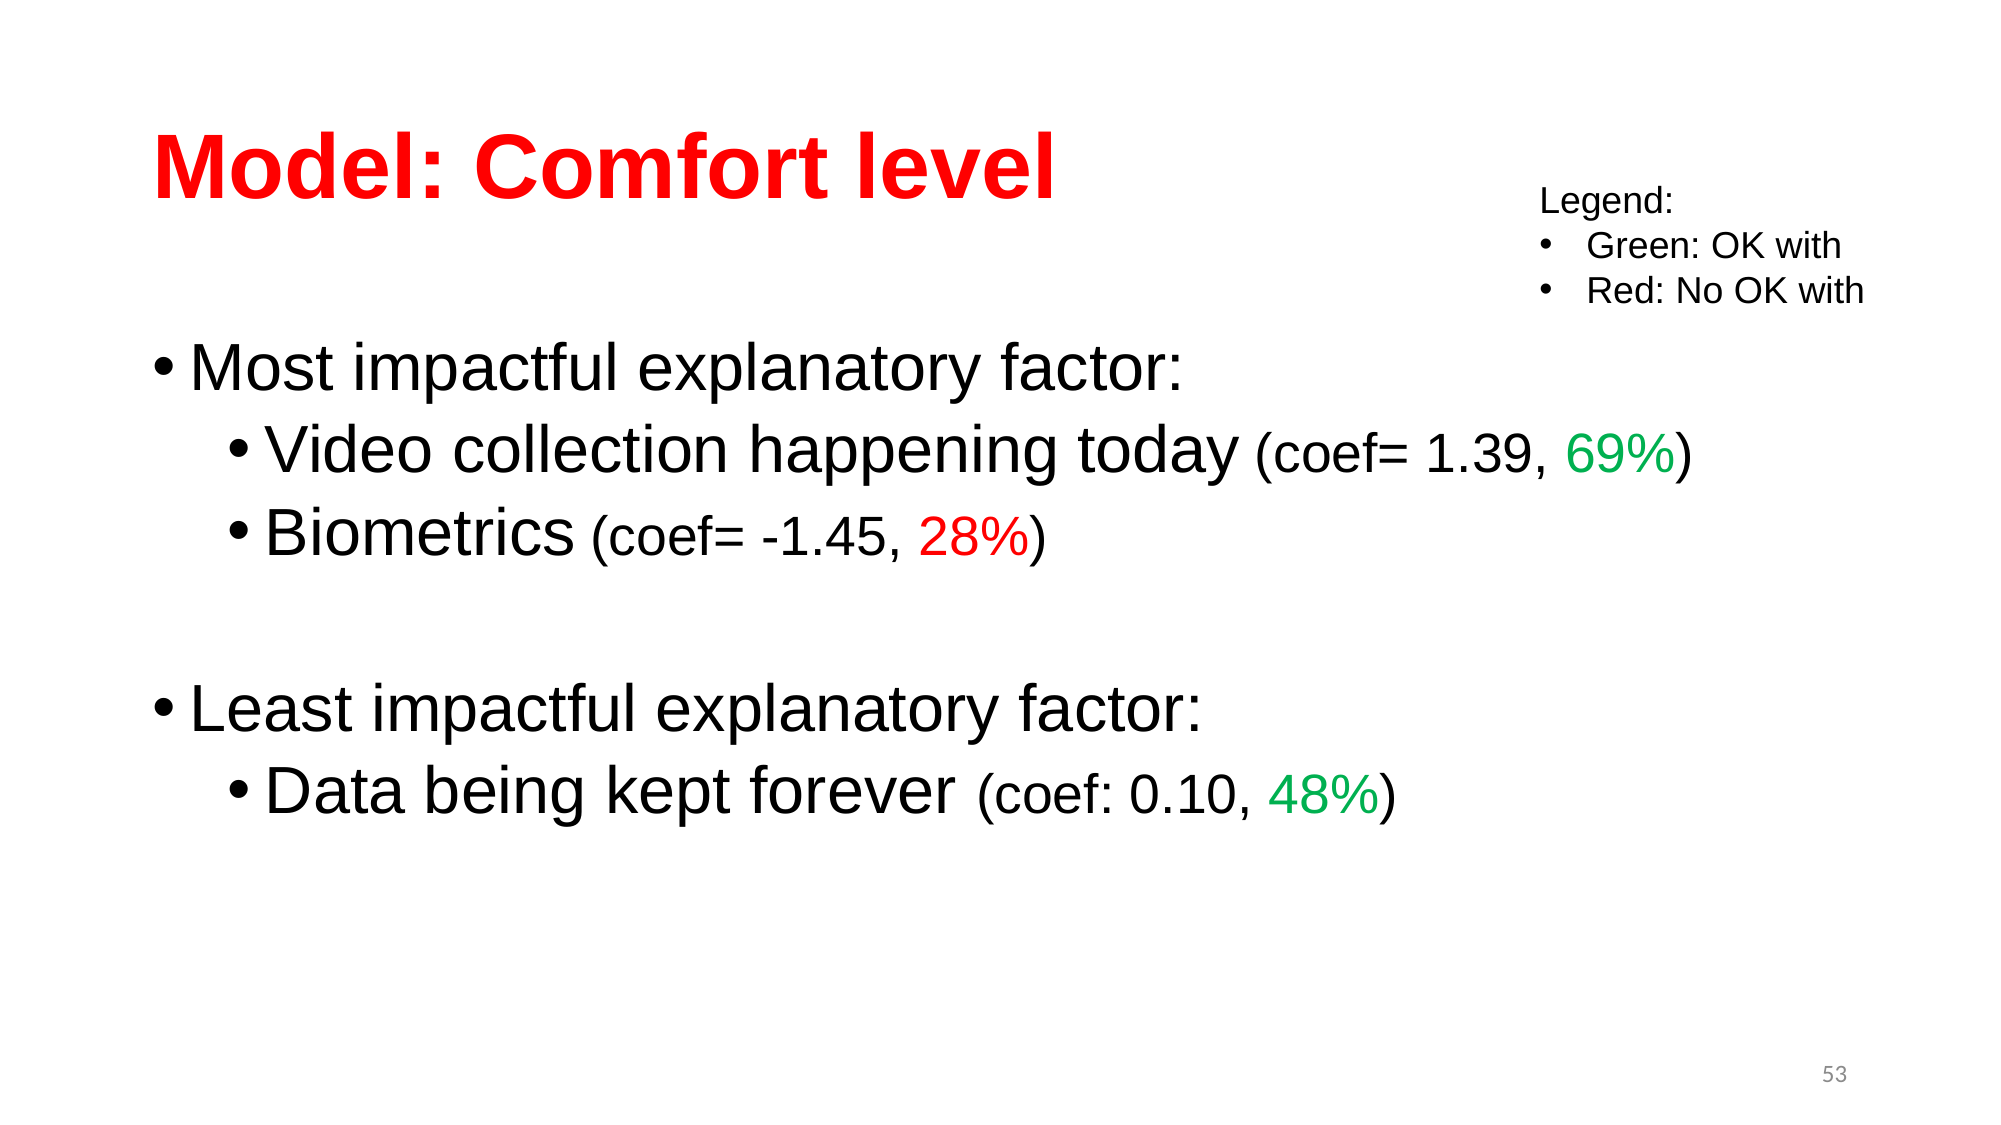

# Model: Comfort level
Legend:
Green: OK with
Red: No OK with
Most impactful explanatory factor:
Video collection happening today (coef= 1.39, 69%)
Biometrics (coef= -1.45, 28%)

Least impactful explanatory factor:
Data being kept forever (coef: 0.10, 48%)
53